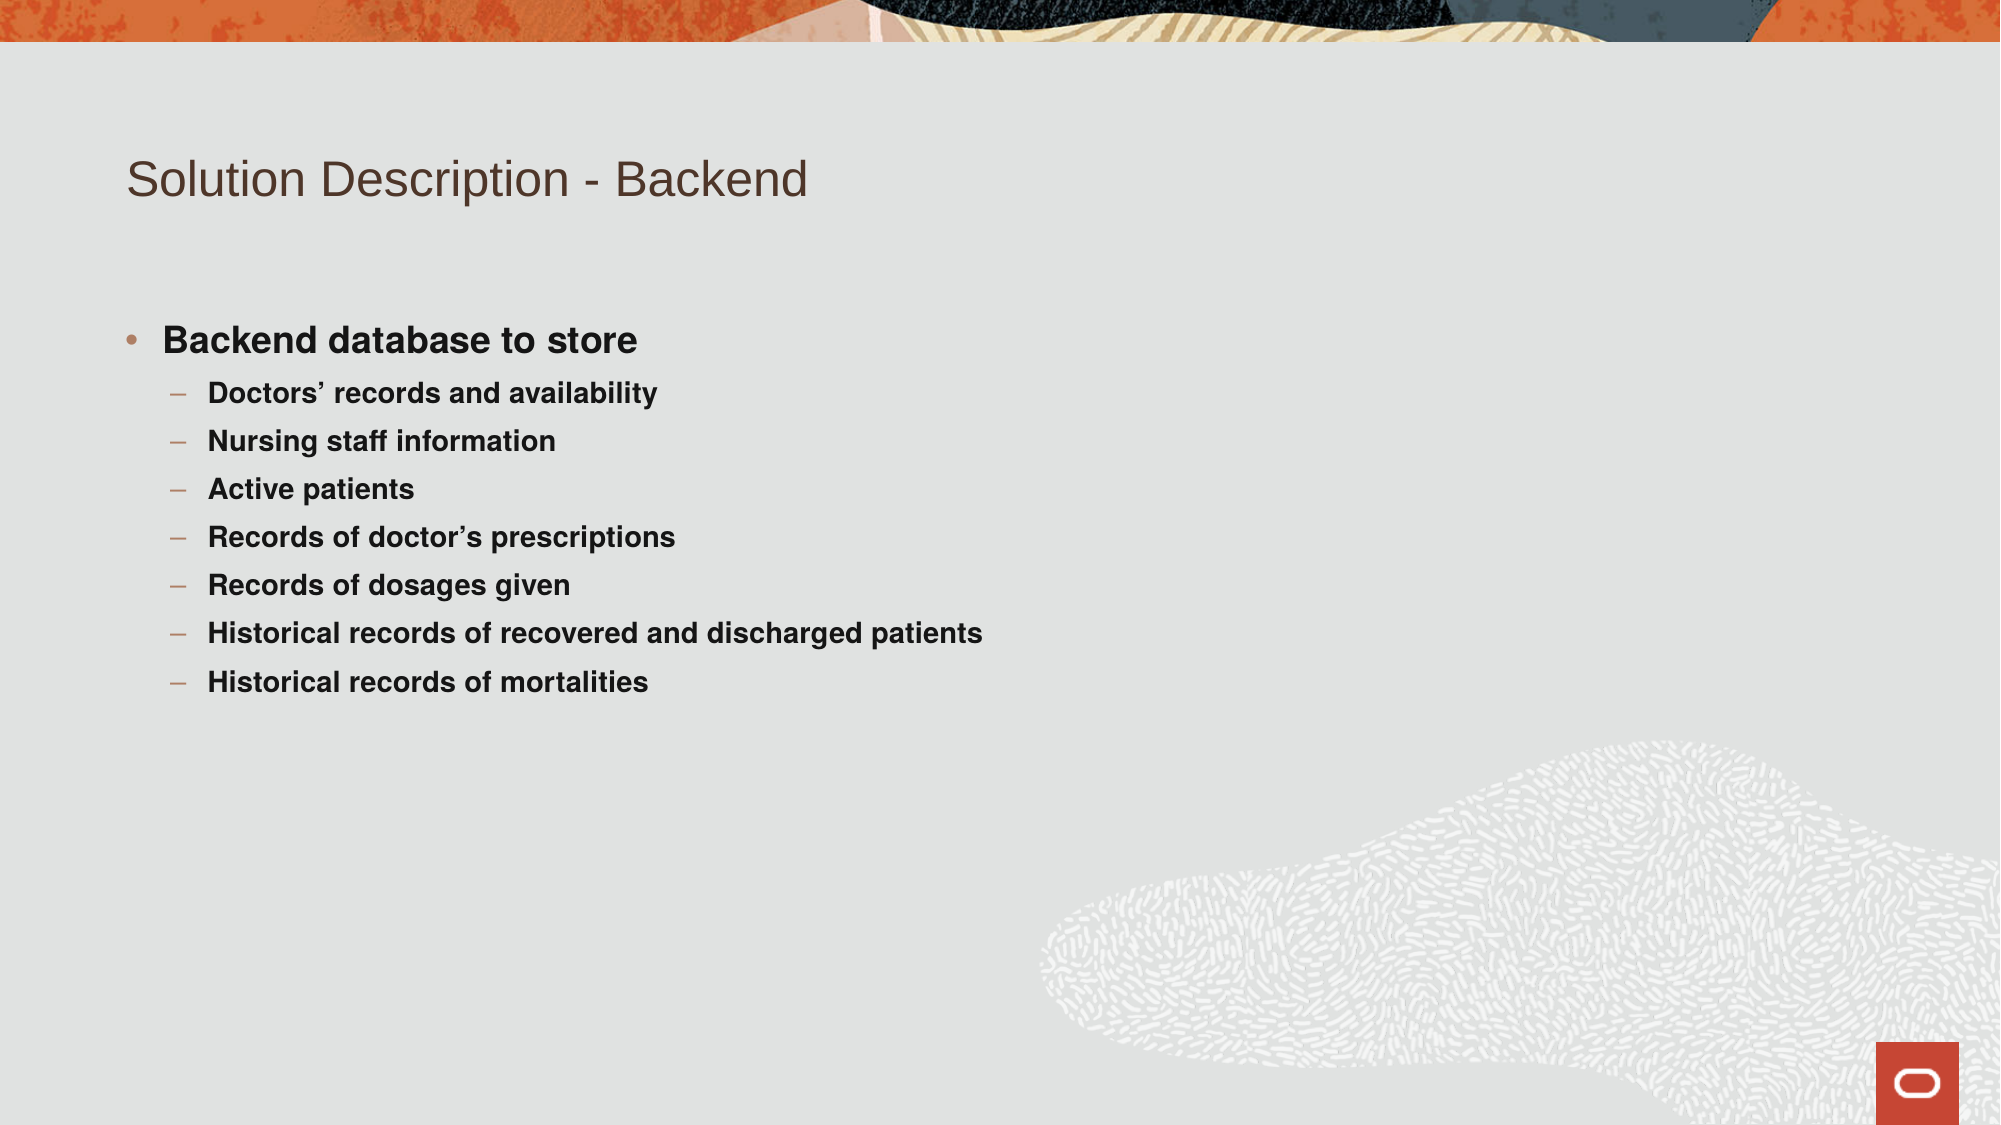

# Solution Description - Backend
Backend database to store
Doctors’ records and availability
Nursing staff information
Active patients
Records of doctor’s prescriptions
Records of dosages given
Historical records of recovered and discharged patients
Historical records of mortalities